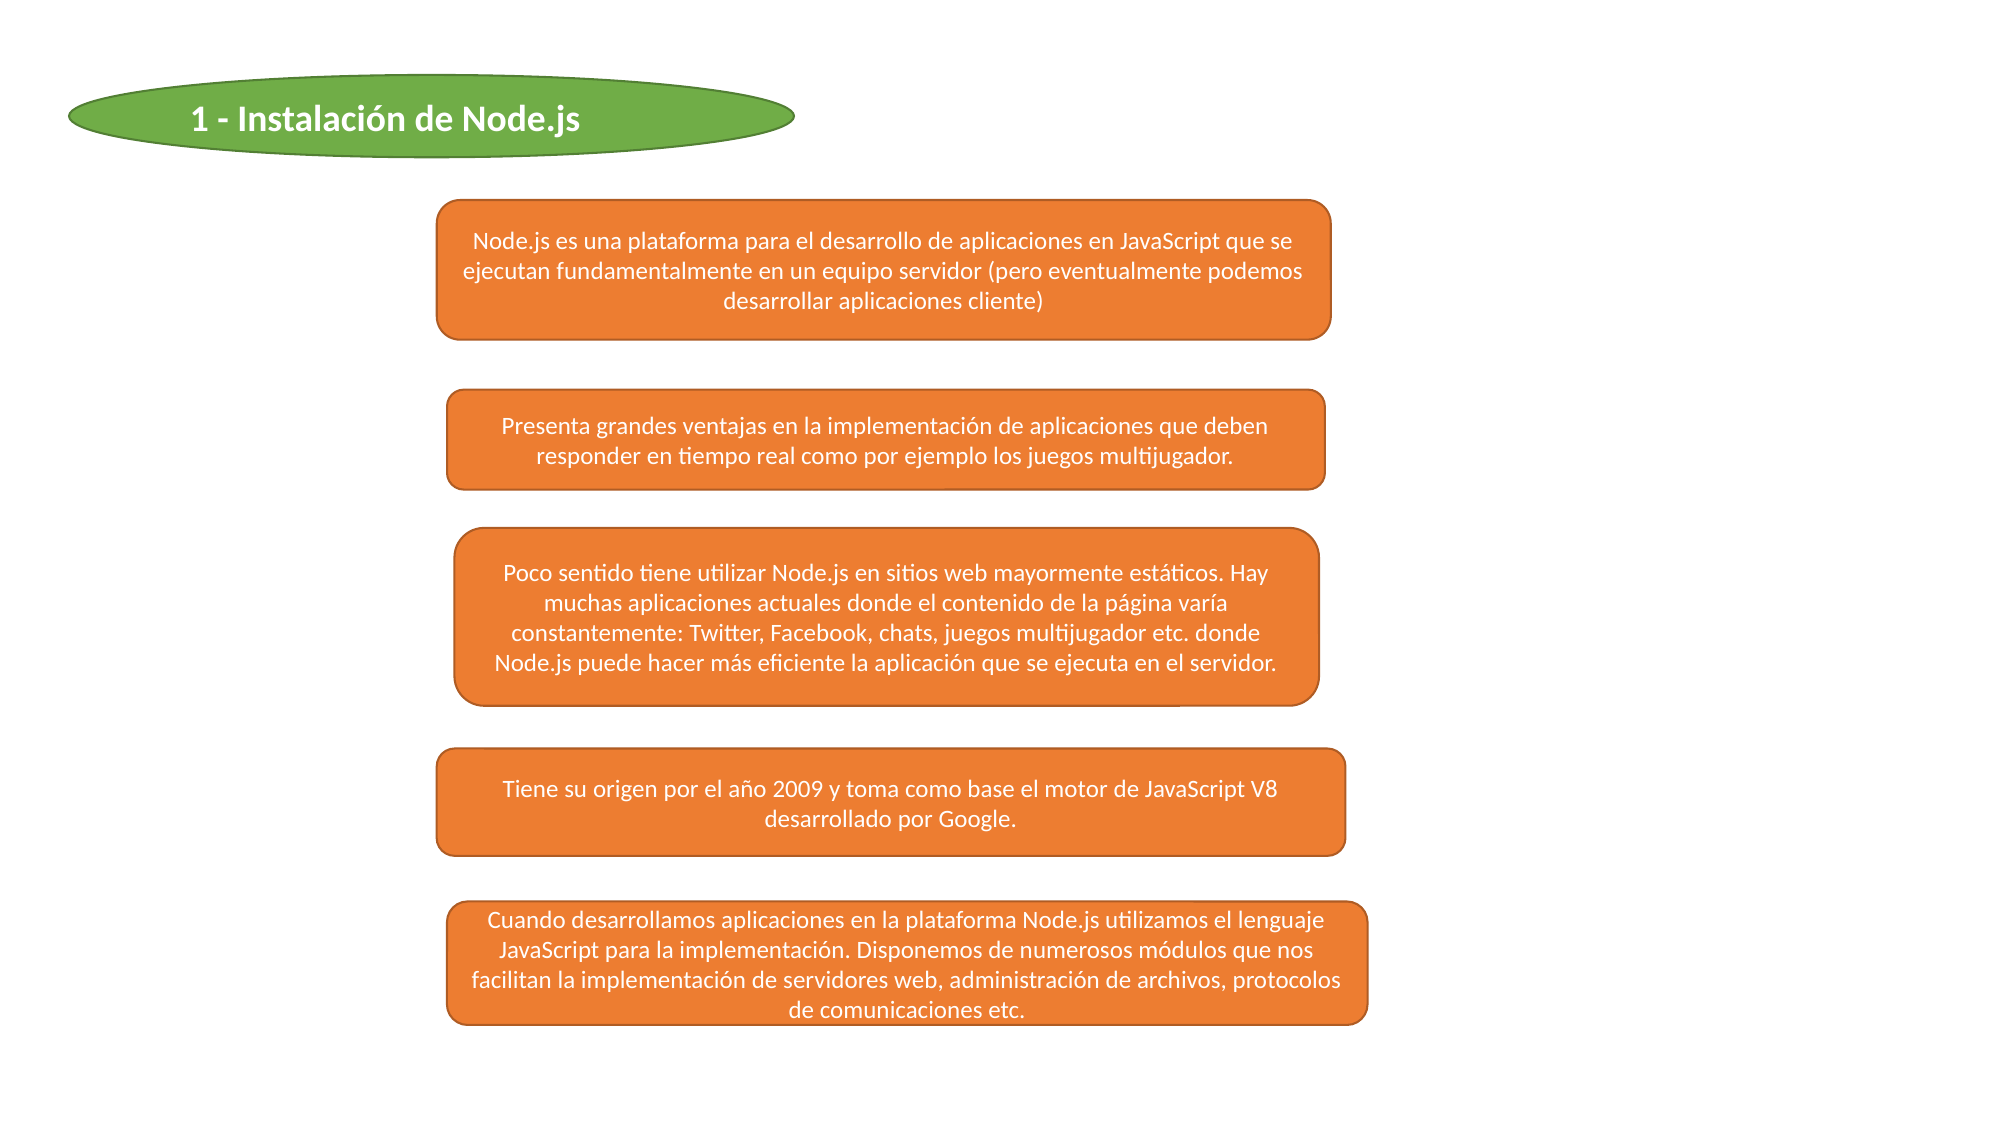

1 - Instalación de Node.js
Node.js es una plataforma para el desarrollo de aplicaciones en JavaScript que se ejecutan fundamentalmente en un equipo servidor (pero eventualmente podemos desarrollar aplicaciones cliente)
Presenta grandes ventajas en la implementación de aplicaciones que deben responder en tiempo real como por ejemplo los juegos multijugador.
Poco sentido tiene utilizar Node.js en sitios web mayormente estáticos. Hay muchas aplicaciones actuales donde el contenido de la página varía constantemente: Twitter, Facebook, chats, juegos multijugador etc. donde Node.js puede hacer más eficiente la aplicación que se ejecuta en el servidor.
Tiene su origen por el año 2009 y toma como base el motor de JavaScript V8 desarrollado por Google.
Cuando desarrollamos aplicaciones en la plataforma Node.js utilizamos el lenguaje JavaScript para la implementación. Disponemos de numerosos módulos que nos facilitan la implementación de servidores web, administración de archivos, protocolos de comunicaciones etc.